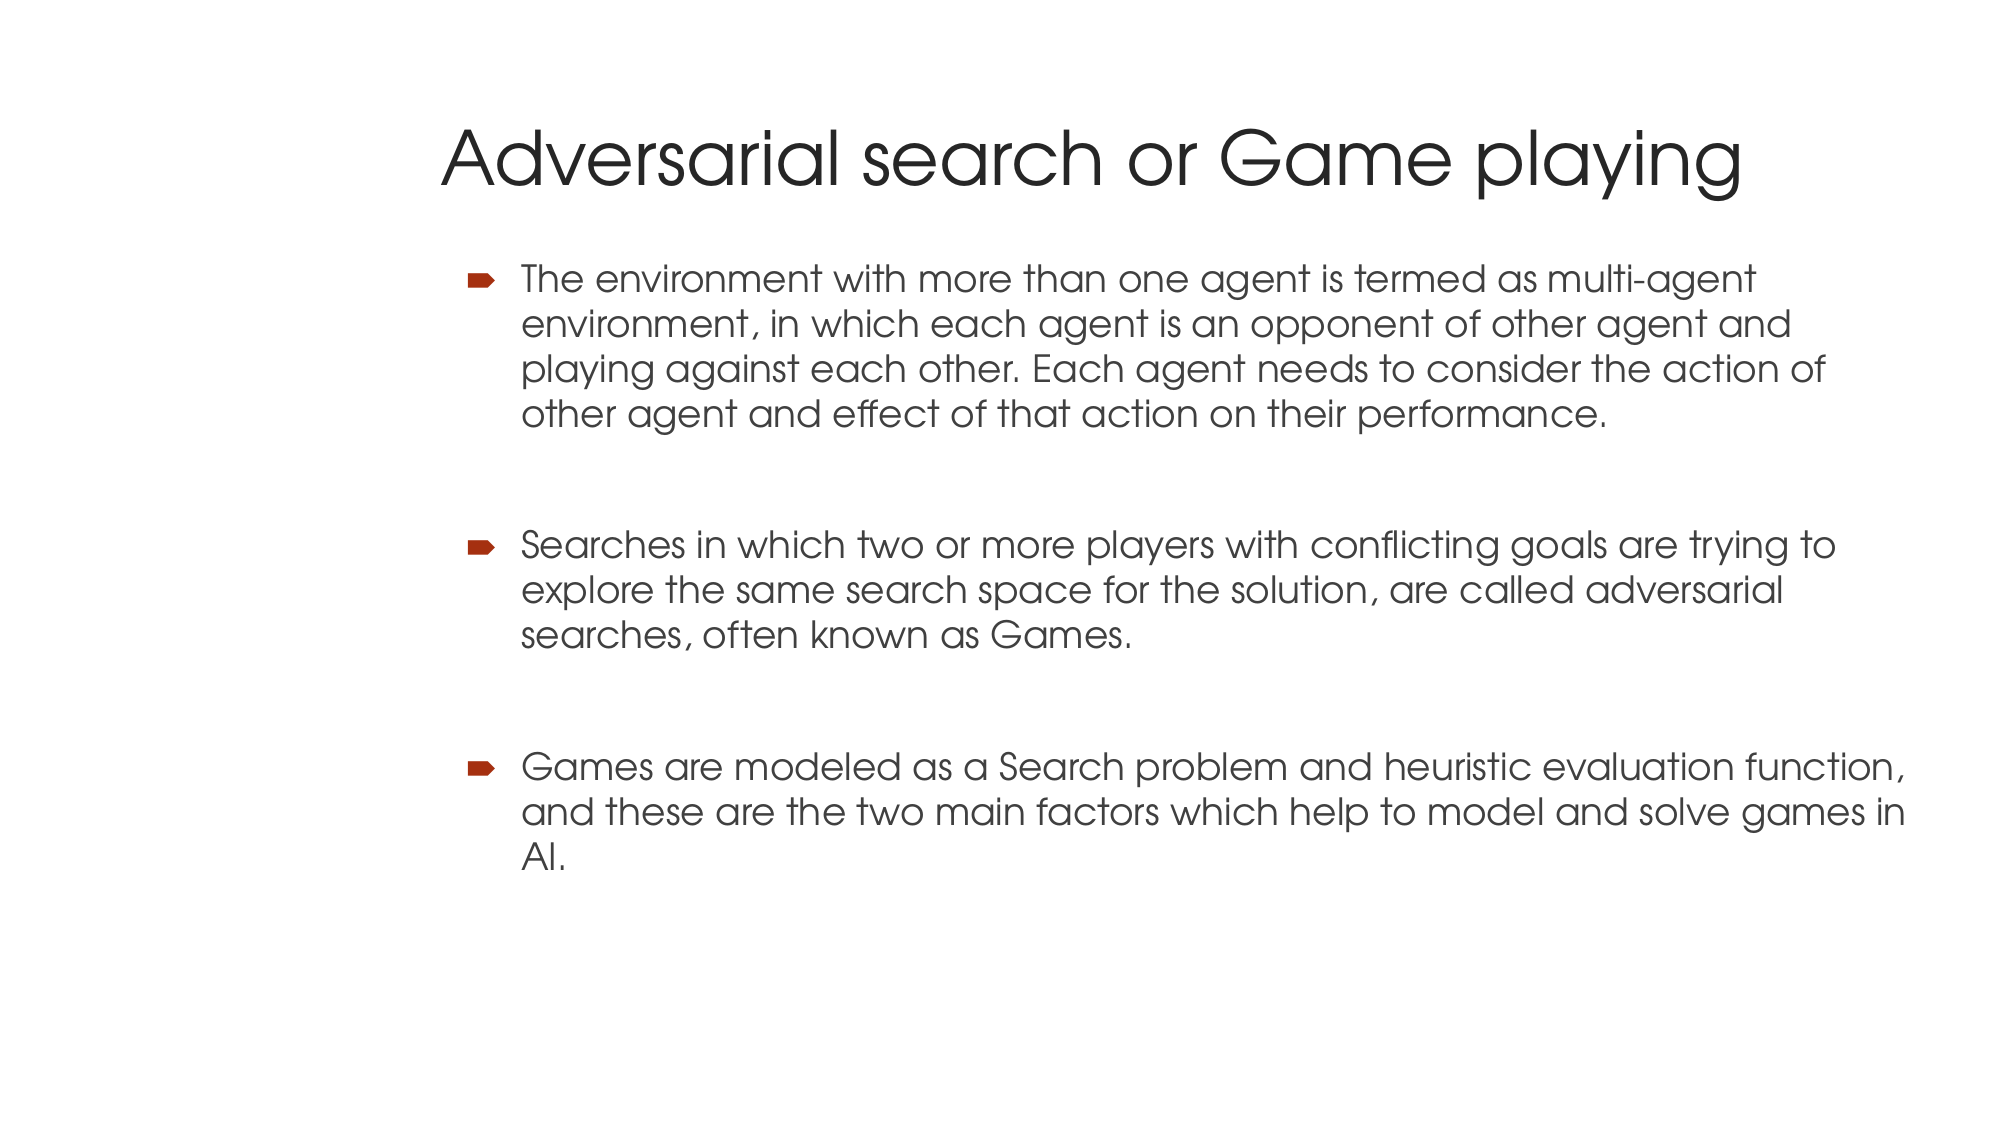

Adversarial search or Game playing
The environment with more than one agent is termed as multi-agent environment, in which each agent is an opponent of other agent and playing against each other. Each agent needs to consider the action of other agent and effect of that action on their performance.

Searches in which two or more players with conflicting goals are trying to explore the same search space for the solution, are called adversarial searches, often known as Games.

Games are modeled as a Search problem and heuristic evaluation function, and these are the two main factors which help to model and solve games in AI.